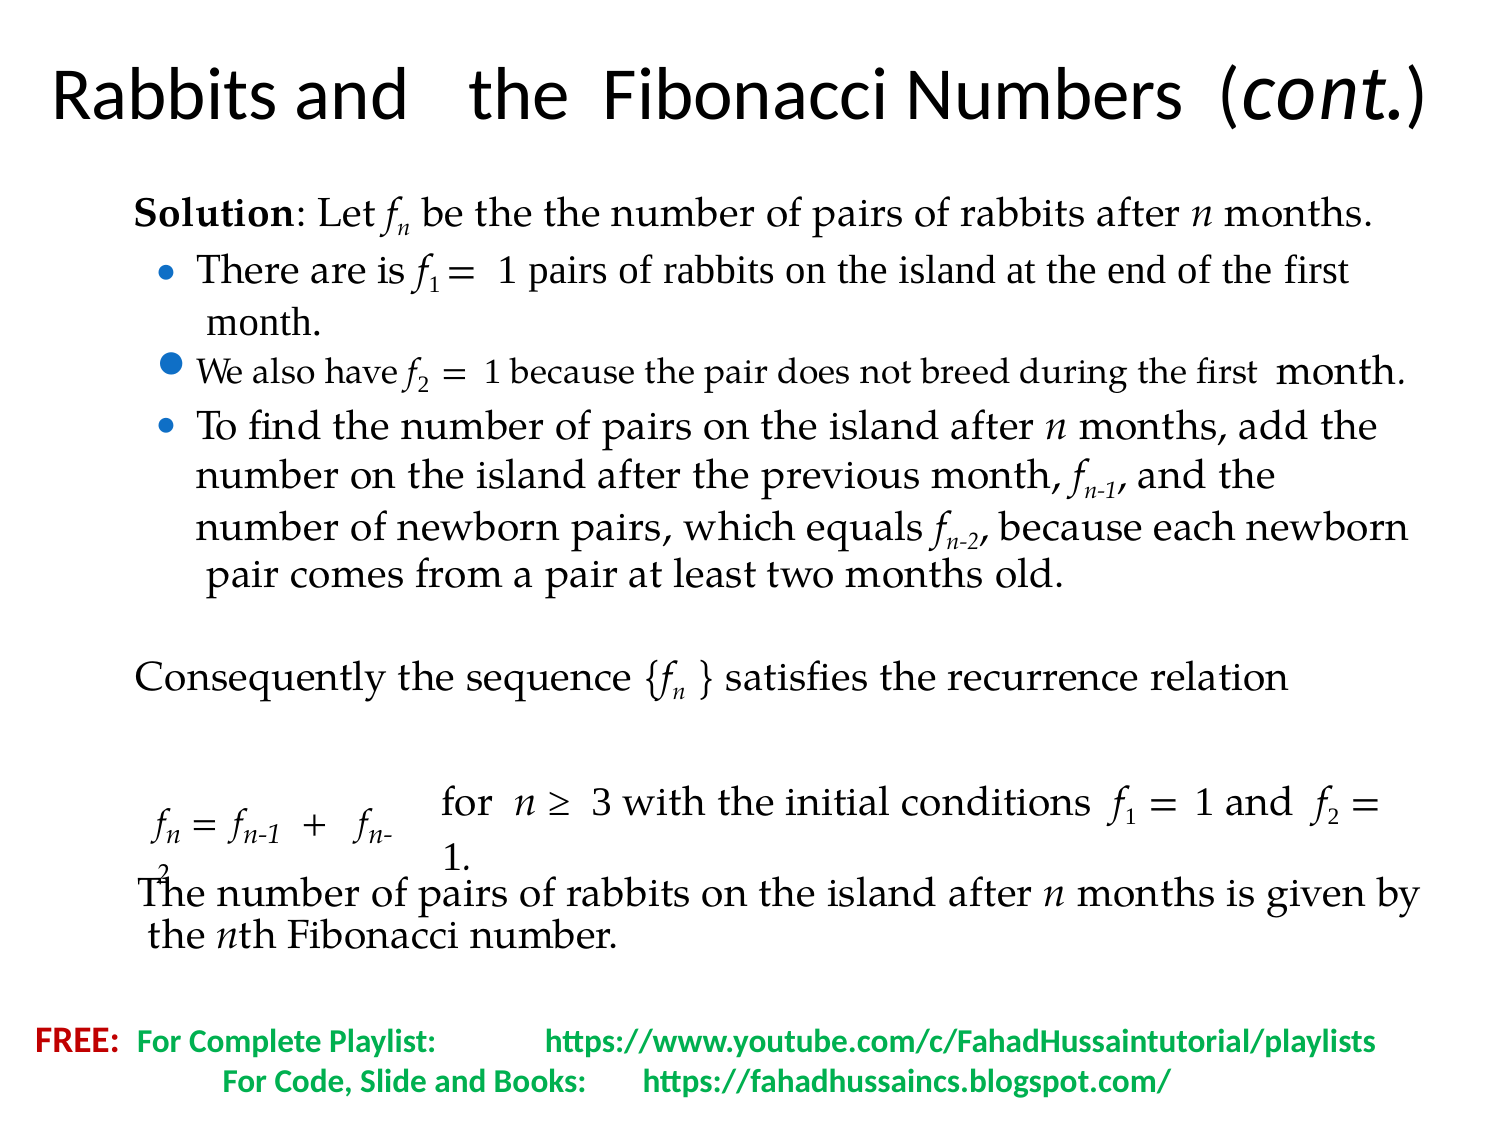

# Rabbits and	the	Fibonacci Numbers  (cont.)
Solution: Let fn be the the number of pairs of rabbits after n months.
There are is f1 = 1 pairs of rabbits on the island at the end of the first  month.
We also have f2 = 1 because the pair does not breed during the first  month.
To find the number of pairs on the island after n months, add the  number on the island after the previous month, fn-1, and the  number of newborn pairs, which equals fn-2, because each newborn  pair comes from a pair at least two months old.

Consequently the sequence {fn } satisfies the recurrence relation

for n ≥ 3 with the initial conditions f1 = 1 and f2 = 1.
fn = fn-1  + fn-2
The number of pairs of rabbits on the island after n months is given by  the nth Fibonacci number.
FREE:  For Complete Playlist: 	        https://www.youtube.com/c/FahadHussaintutorial/playlists
	     For Code, Slide and Books:	 https://fahadhussaincs.blogspot.com/